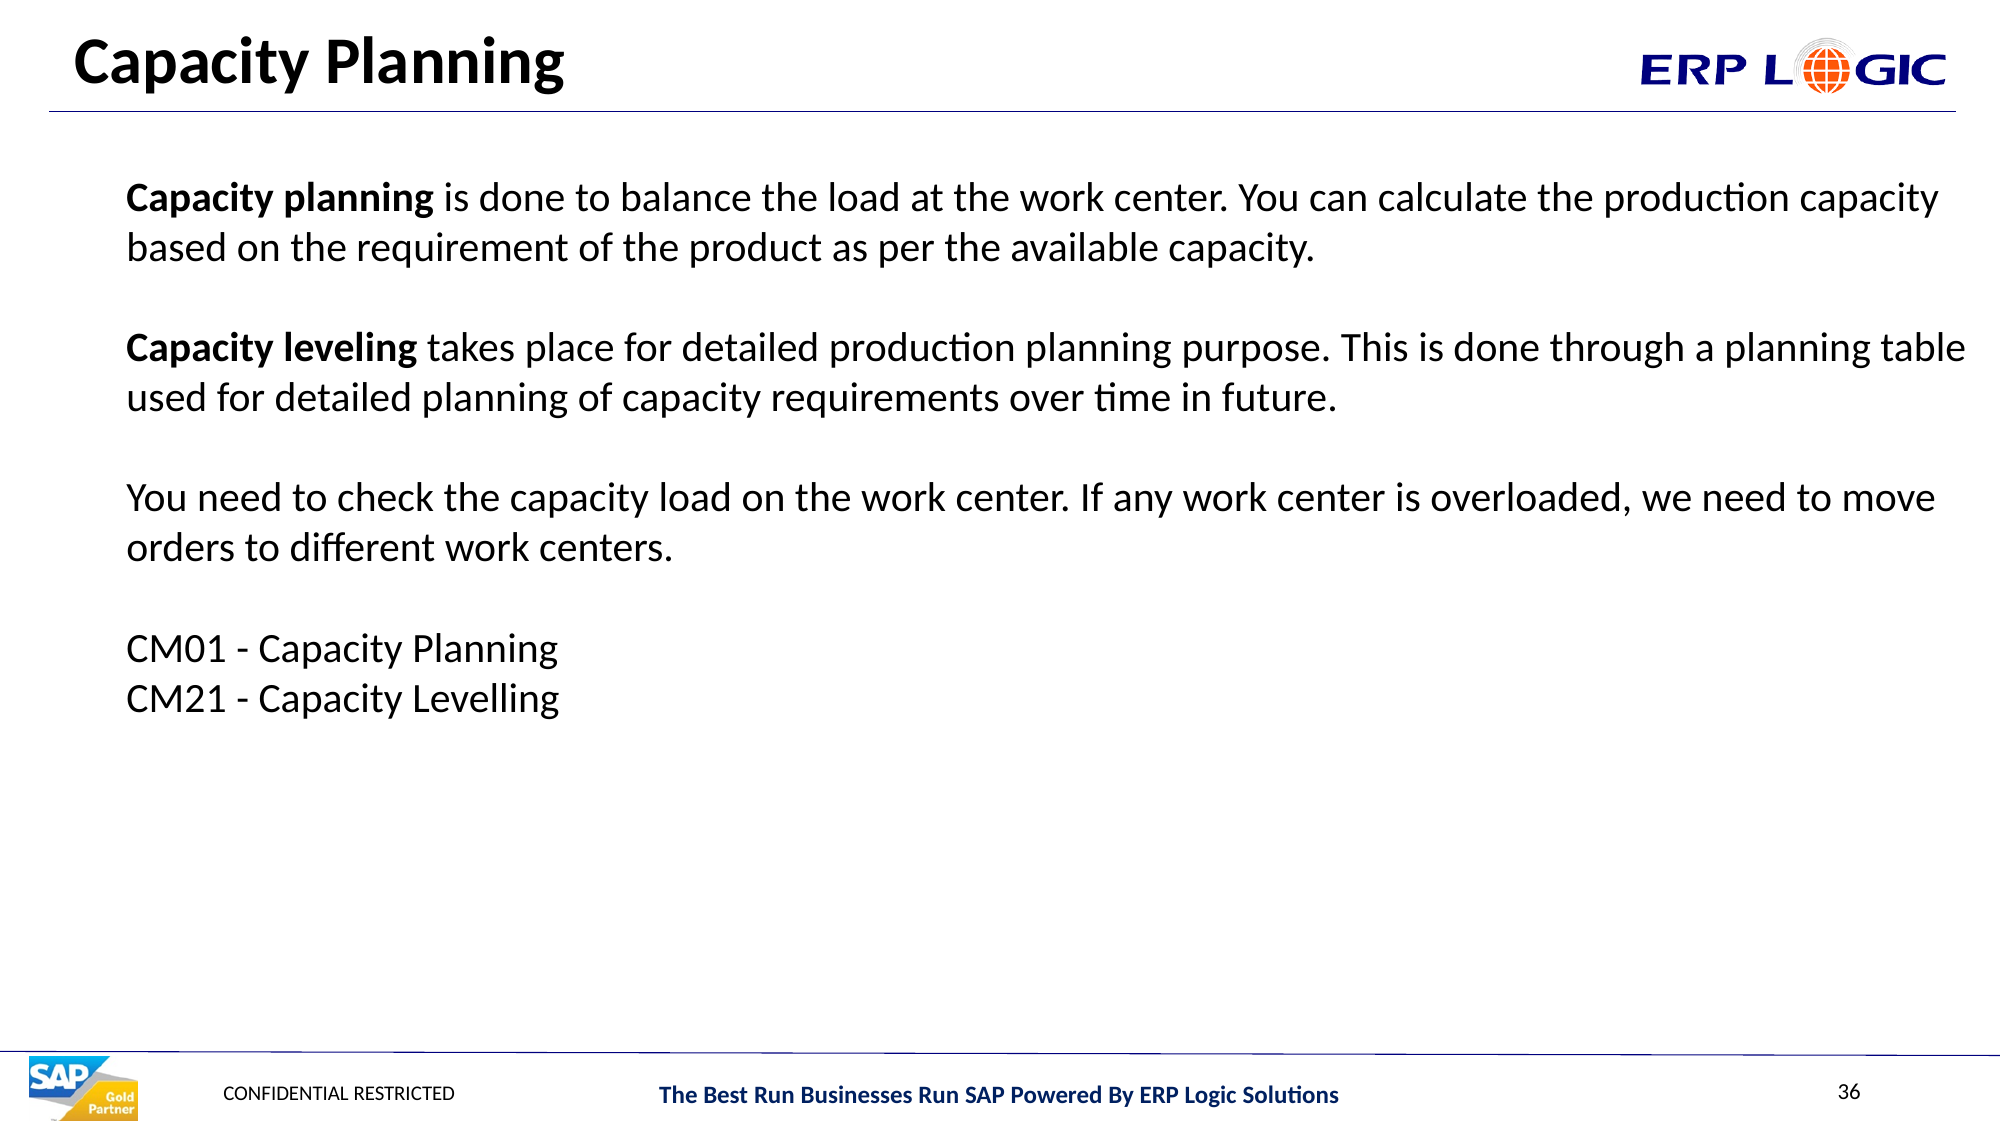

# Capacity Planning
Capacity planning is done to balance the load at the work center. You can calculate the production capacity based on the requirement of the product as per the available capacity.

Capacity leveling takes place for detailed production planning purpose. This is done through a planning table used for detailed planning of capacity requirements over time in future.

You need to check the capacity load on the work center. If any work center is overloaded, we need to move orders to different work centers.

CM01 - Capacity Planning
CM21 - Capacity Levelling